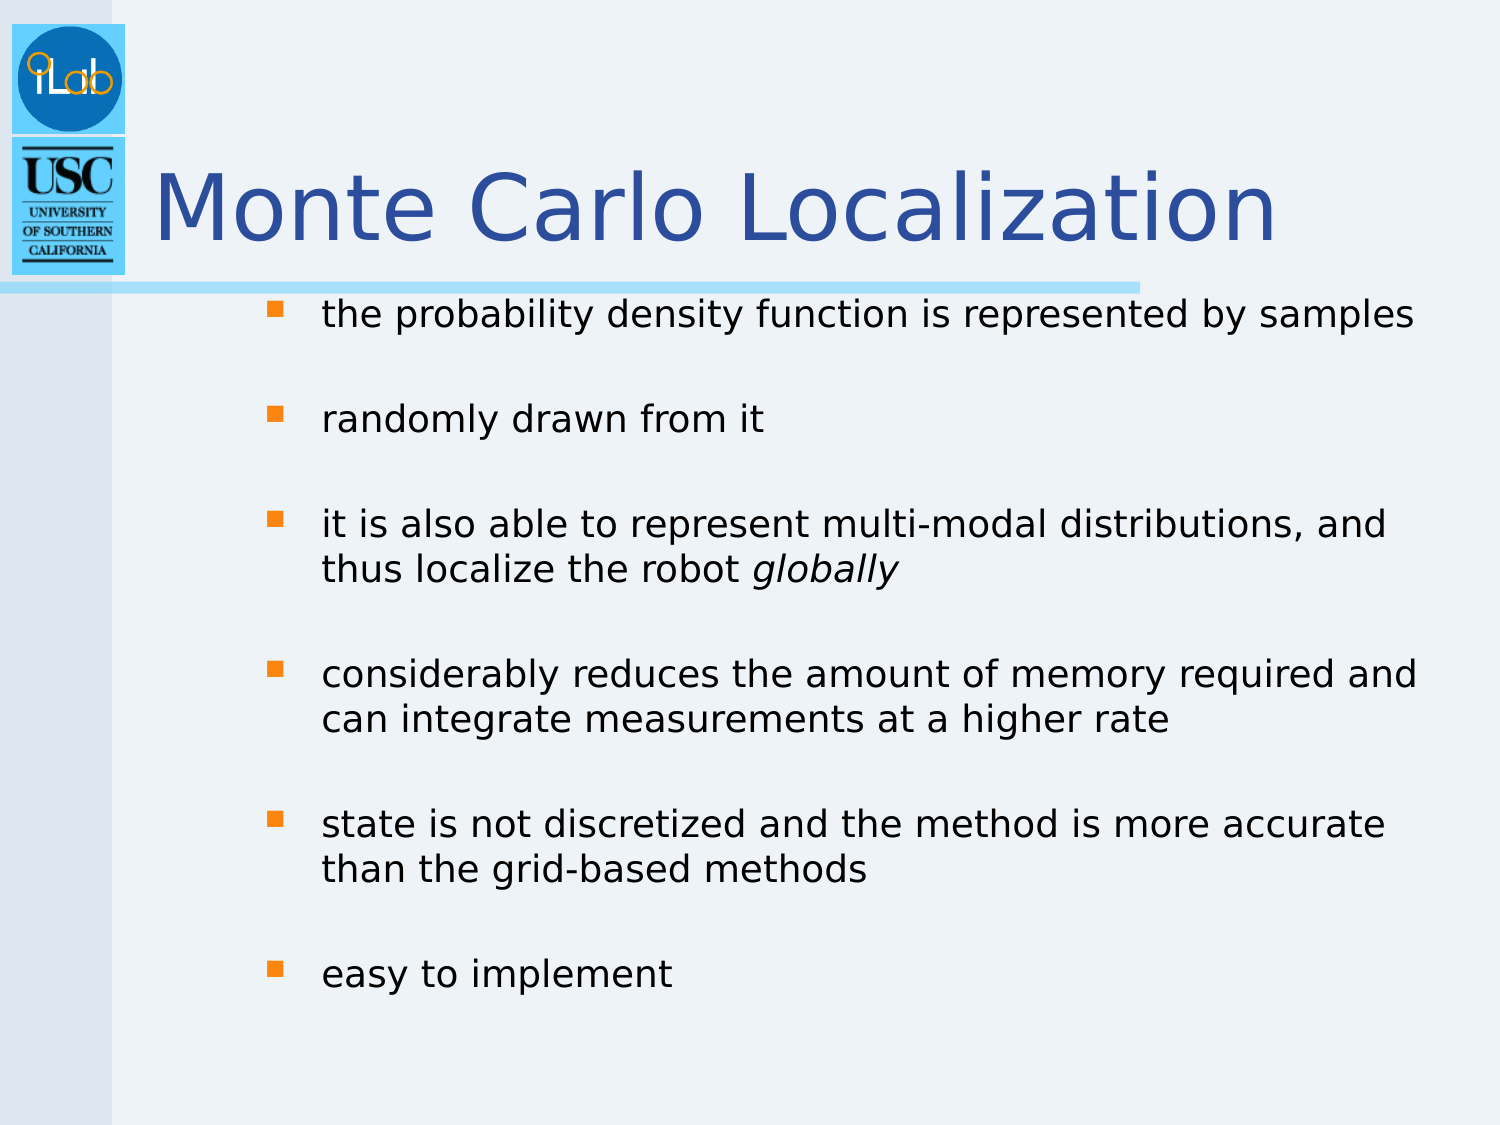

# Monte Carlo Localization
the probability density function is represented by samples

randomly drawn from it

it is also able to represent multi-modal distributions, and thus localize the robot globally

considerably reduces the amount of memory required and can integrate measurements at a higher rate

state is not discretized and the method is more accurate than the grid-based methods

easy to implement